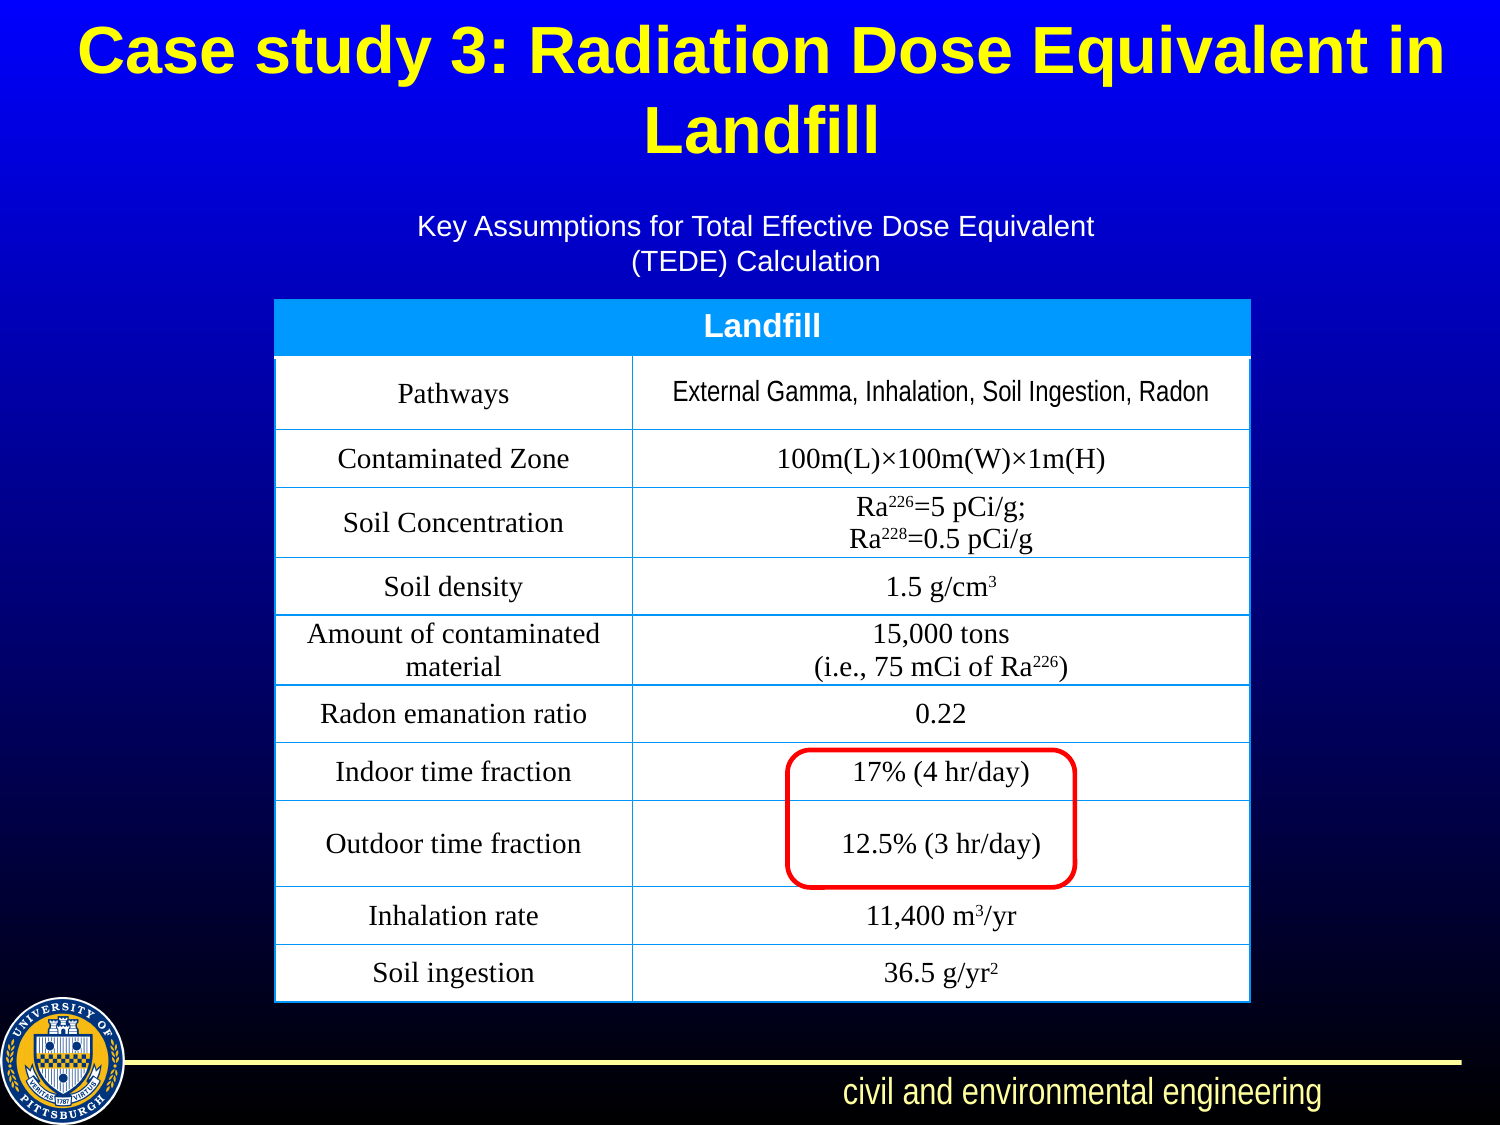

Case study 3: Radiation Dose Equivalent in Landfill
Key Assumptions for Total Effective Dose Equivalent (TEDE) Calculation
| Landfill |  |
| --- | --- |
| Pathways | External Gamma, Inhalation, Soil Ingestion, Radon |
| Contaminated Zone | 100m(L)×100m(W)×1m(H) |
| Soil Concentration | Ra226=5 pCi/g; Ra228=0.5 pCi/g |
| Soil density | 1.5 g/cm3 |
| Amount of contaminated material | 15,000 tons (i.e., 75 mCi of Ra226) |
| Radon emanation ratio | 0.22 |
| Indoor time fraction | 17% (4 hr/day) |
| Outdoor time fraction | 12.5% (3 hr/day) |
| Inhalation rate | 11,400 m3/yr |
| Soil ingestion | 36.5 g/yr2 |